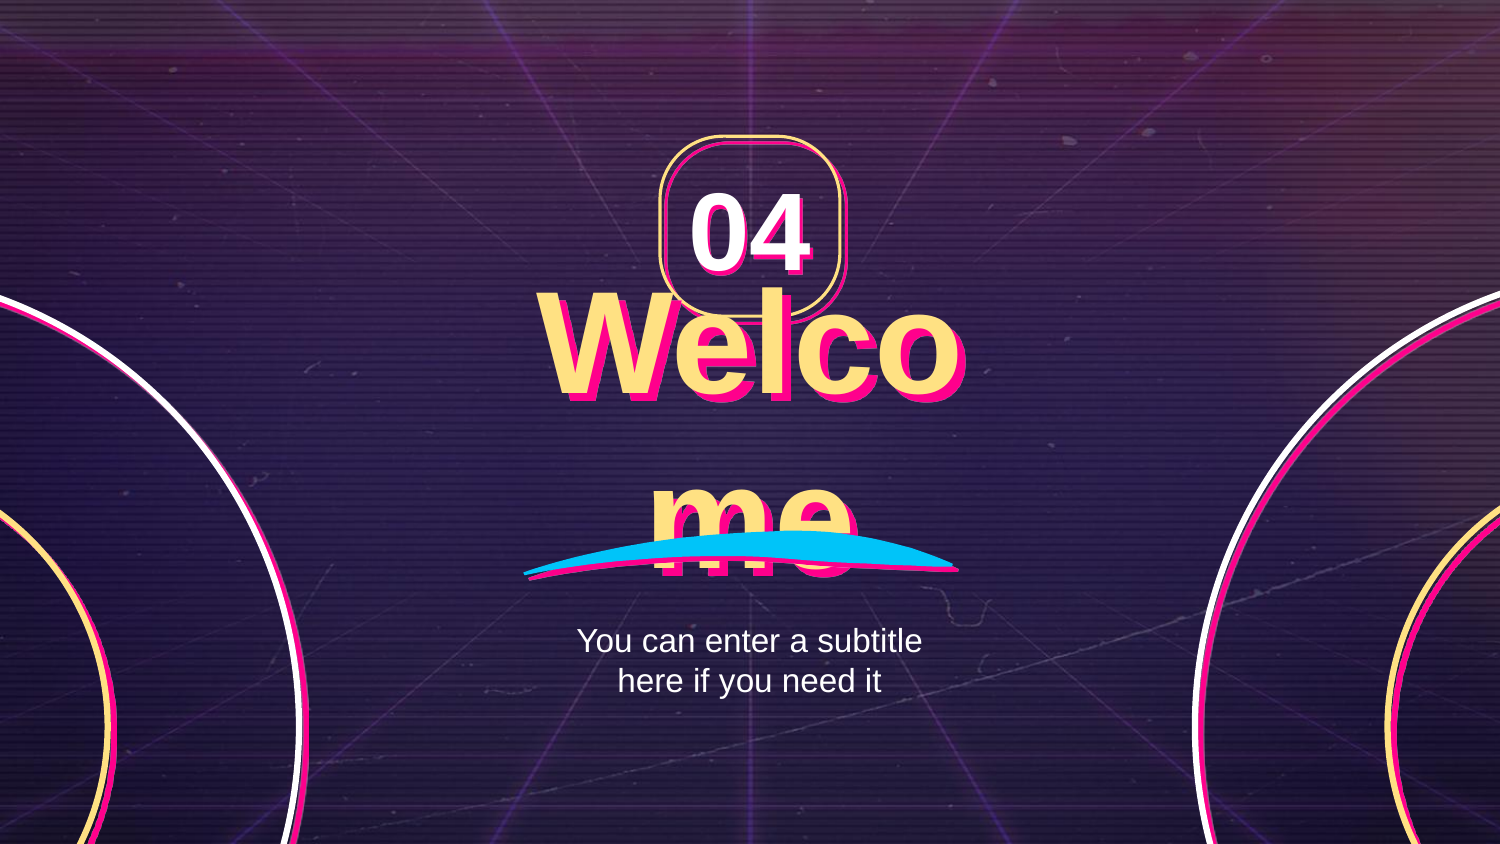

04
# Welcome

You can enter a subtitle here if you need it